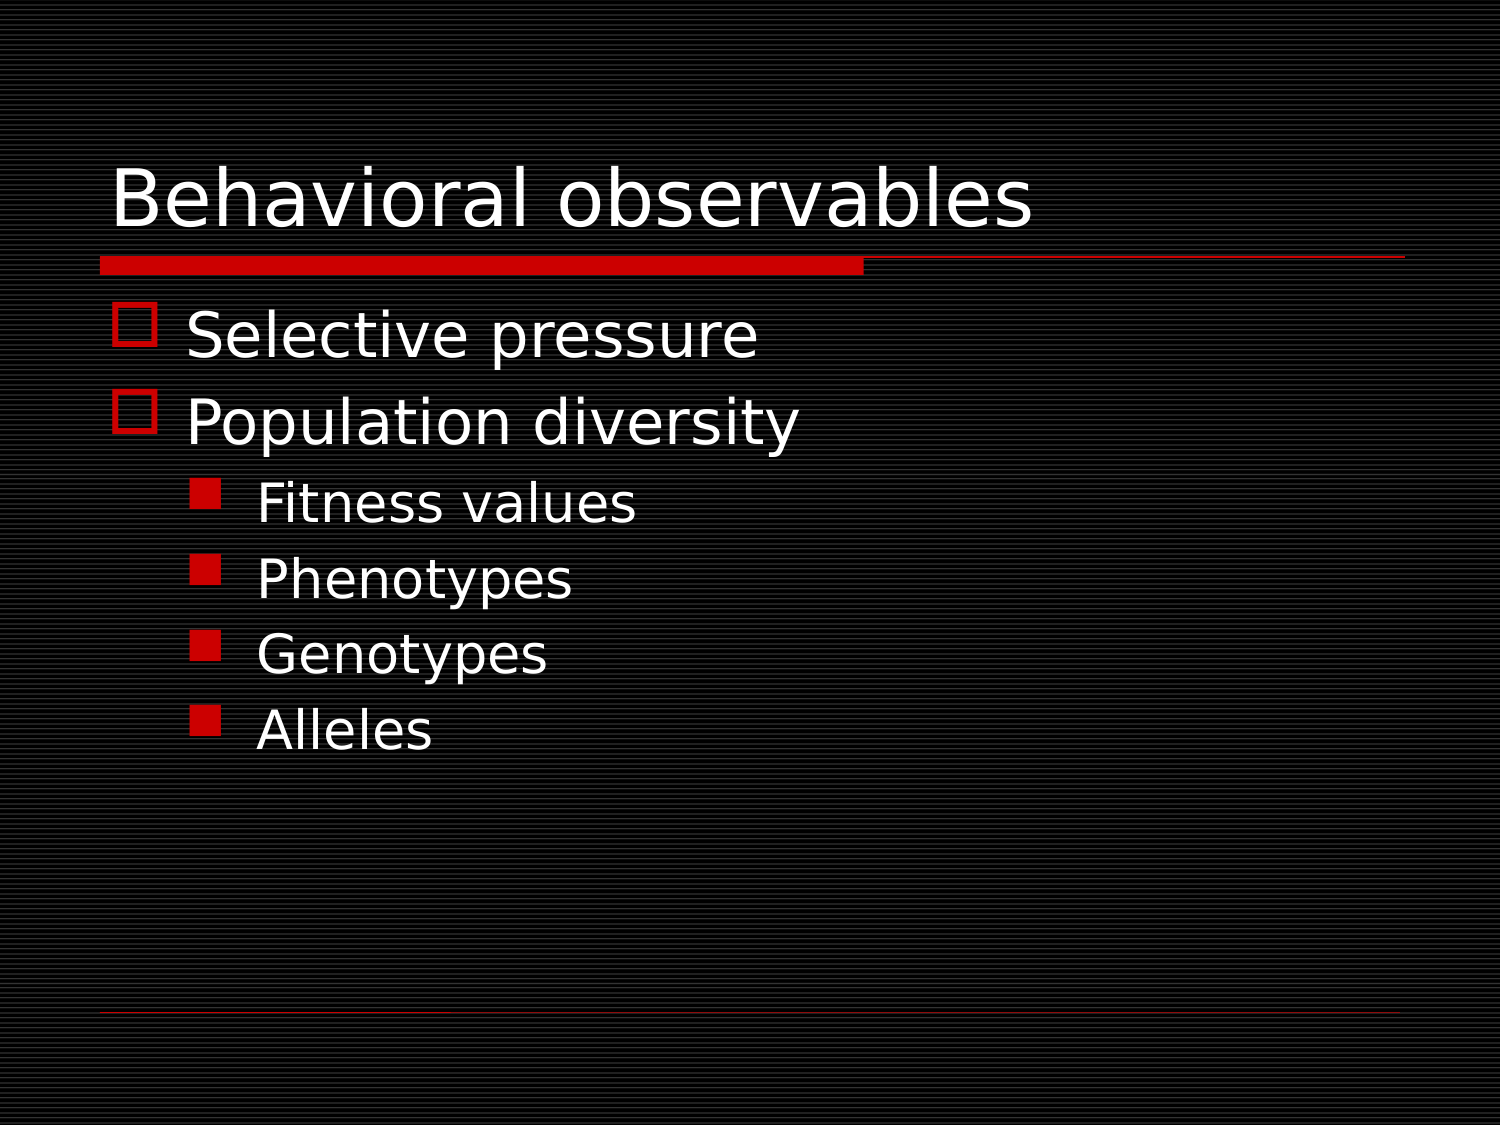

# Behavioral observables
Selective pressure
Population diversity
Fitness values
Phenotypes
Genotypes
Alleles